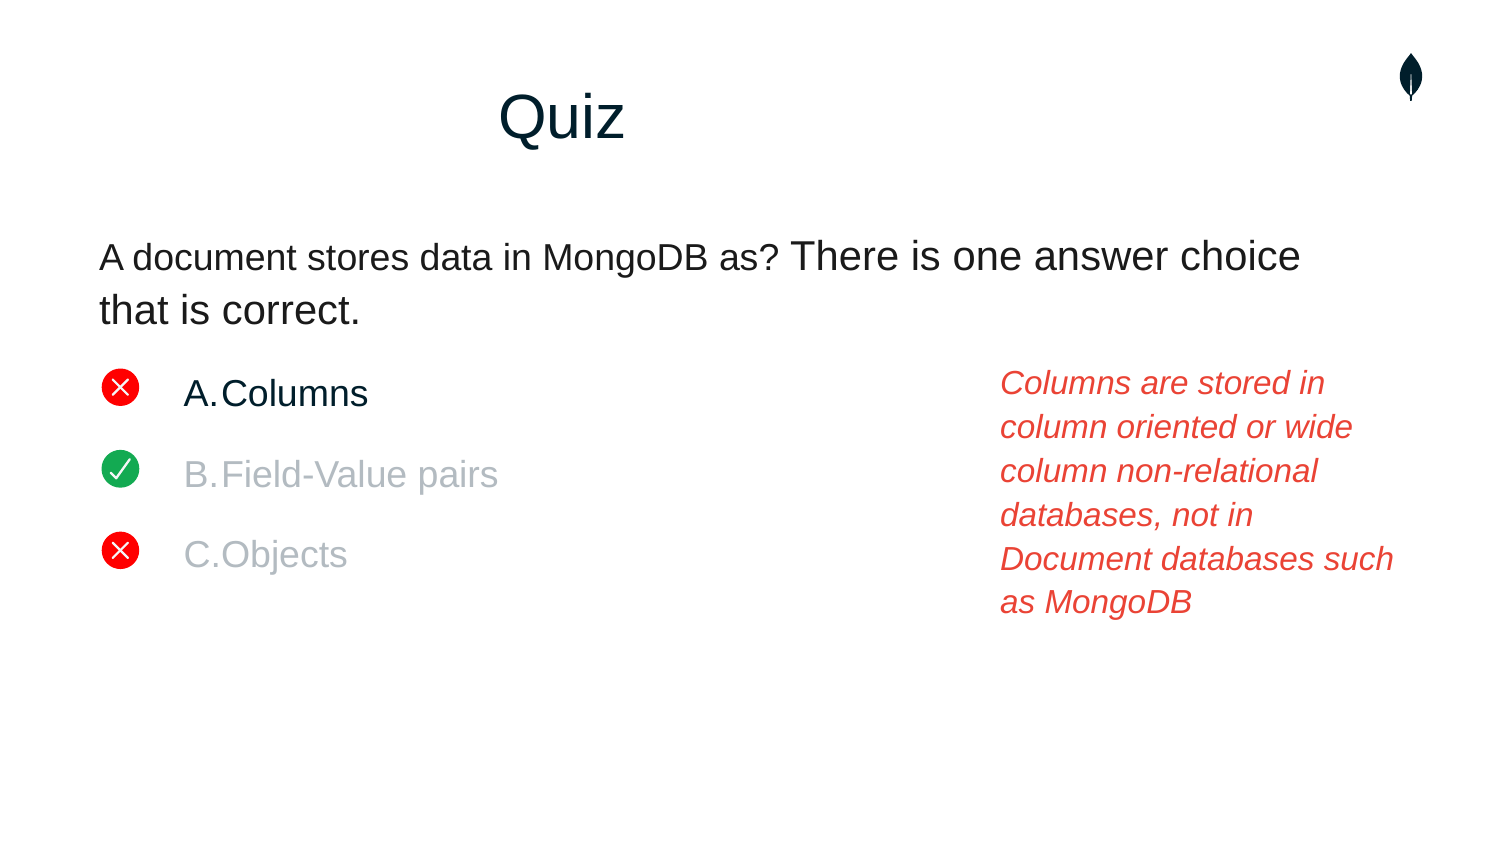

# Quiz
A document stores data in MongoDB as? There is one answer choice that is correct.
Columns
Field-Value pairs
Objects
Columns are stored in column oriented or wide column non-relational databases, not in Document databases such as MongoDB